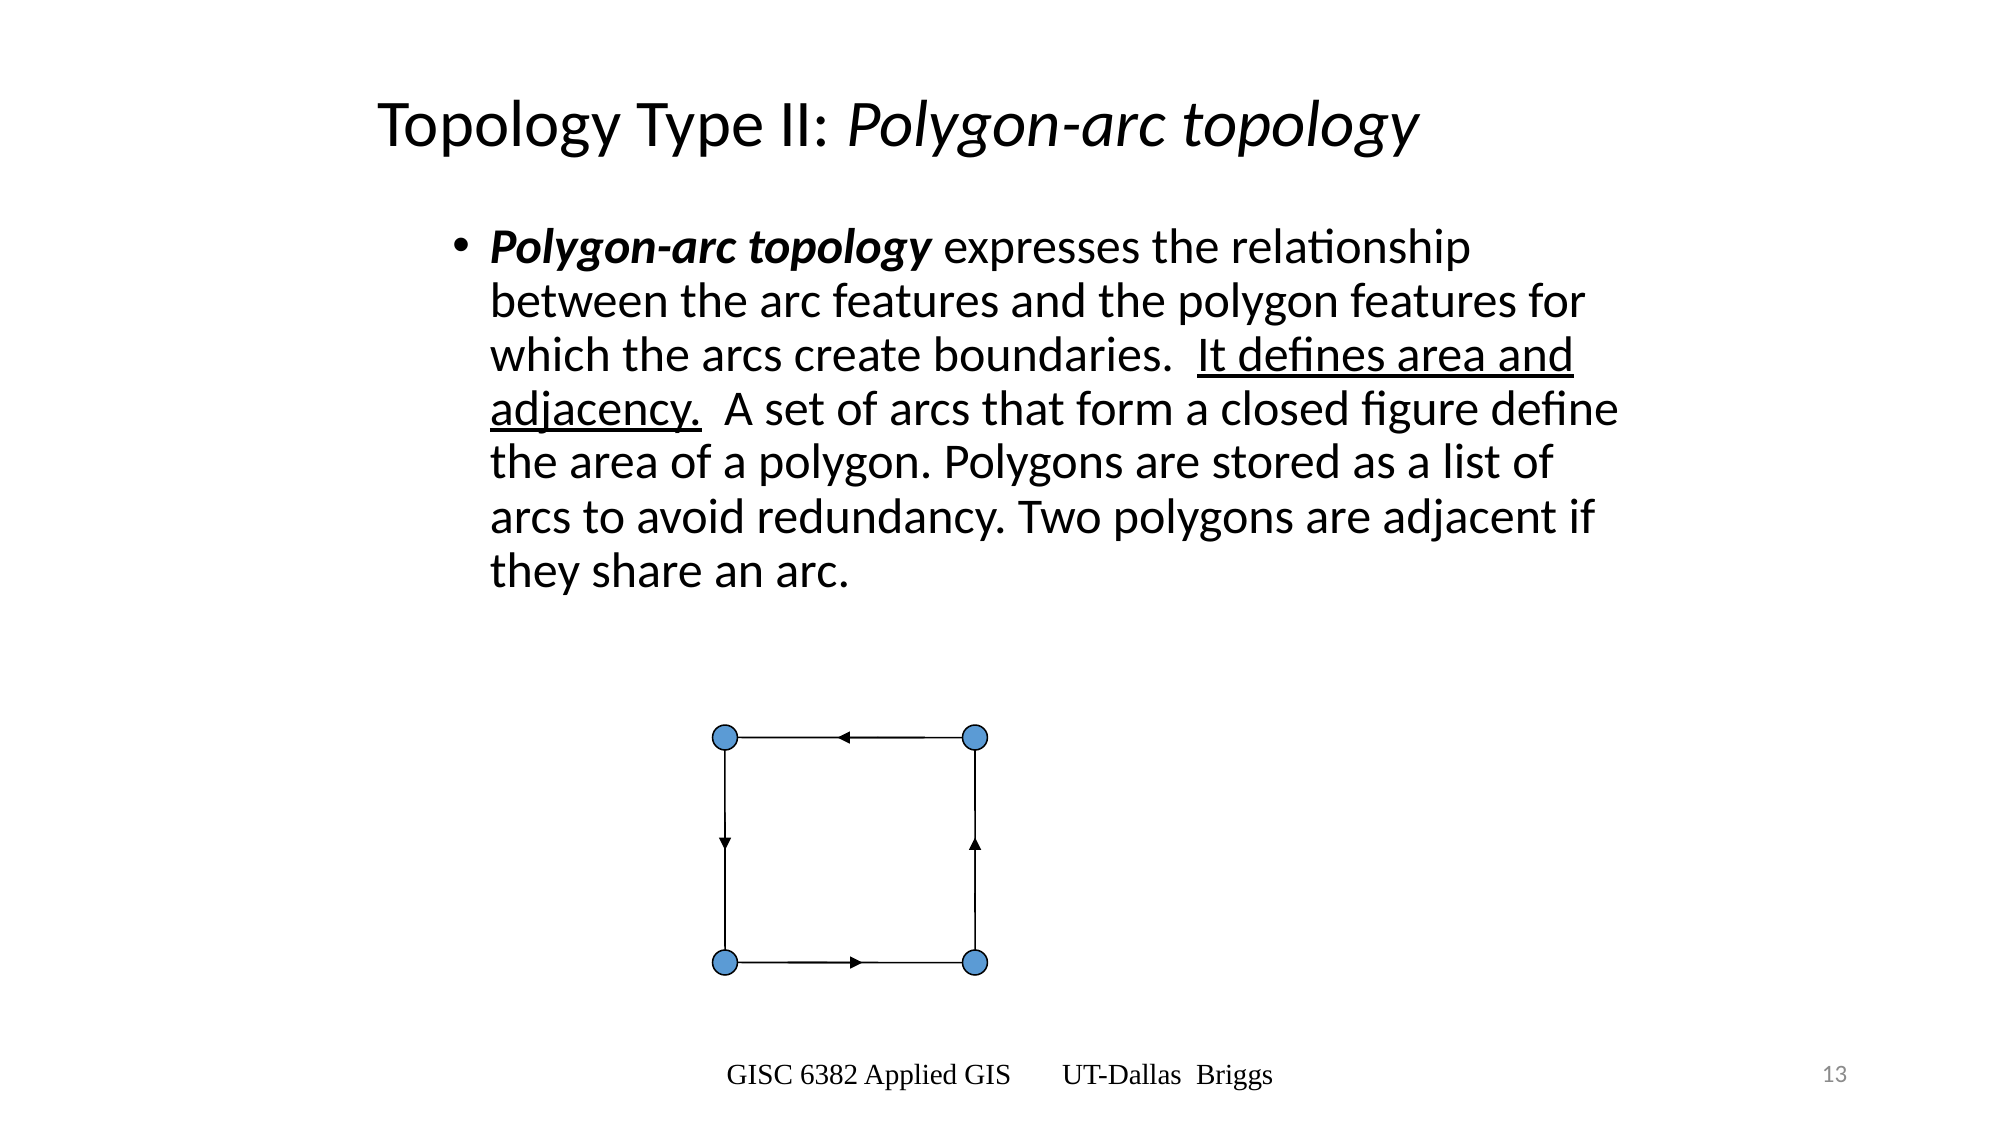

# Topology Type II: Polygon-arc topology
Polygon-arc topology expresses the relationship between the arc features and the polygon features for which the arcs create boundaries.  It defines area and adjacency.  A set of arcs that form a closed figure define the area of a polygon. Polygons are stored as a list of arcs to avoid redundancy. Two polygons are adjacent if they share an arc.

GISC 6382 Applied GIS       UT-Dallas  Briggs
13